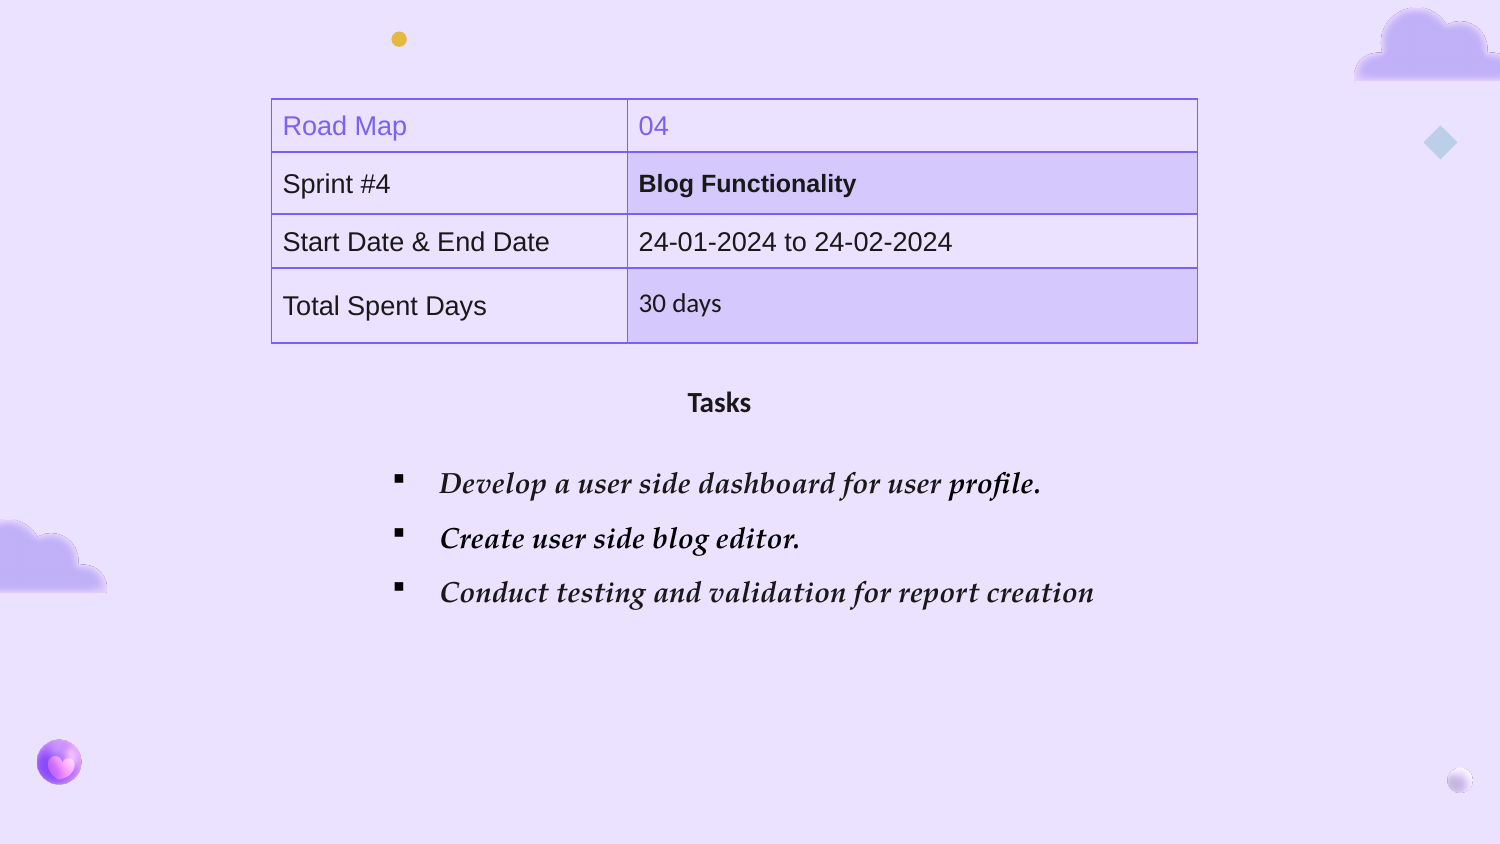

| Road Map | 04 |
| --- | --- |
| Sprint #4 | Blog Functionality |
| Start Date & End Date | 24-01-2024 to 24-02-2024 |
| Total Spent Days | 30 days |
Tasks
Develop a user side dashboard for user profile.
Create user side blog editor.
Conduct testing and validation for report creation